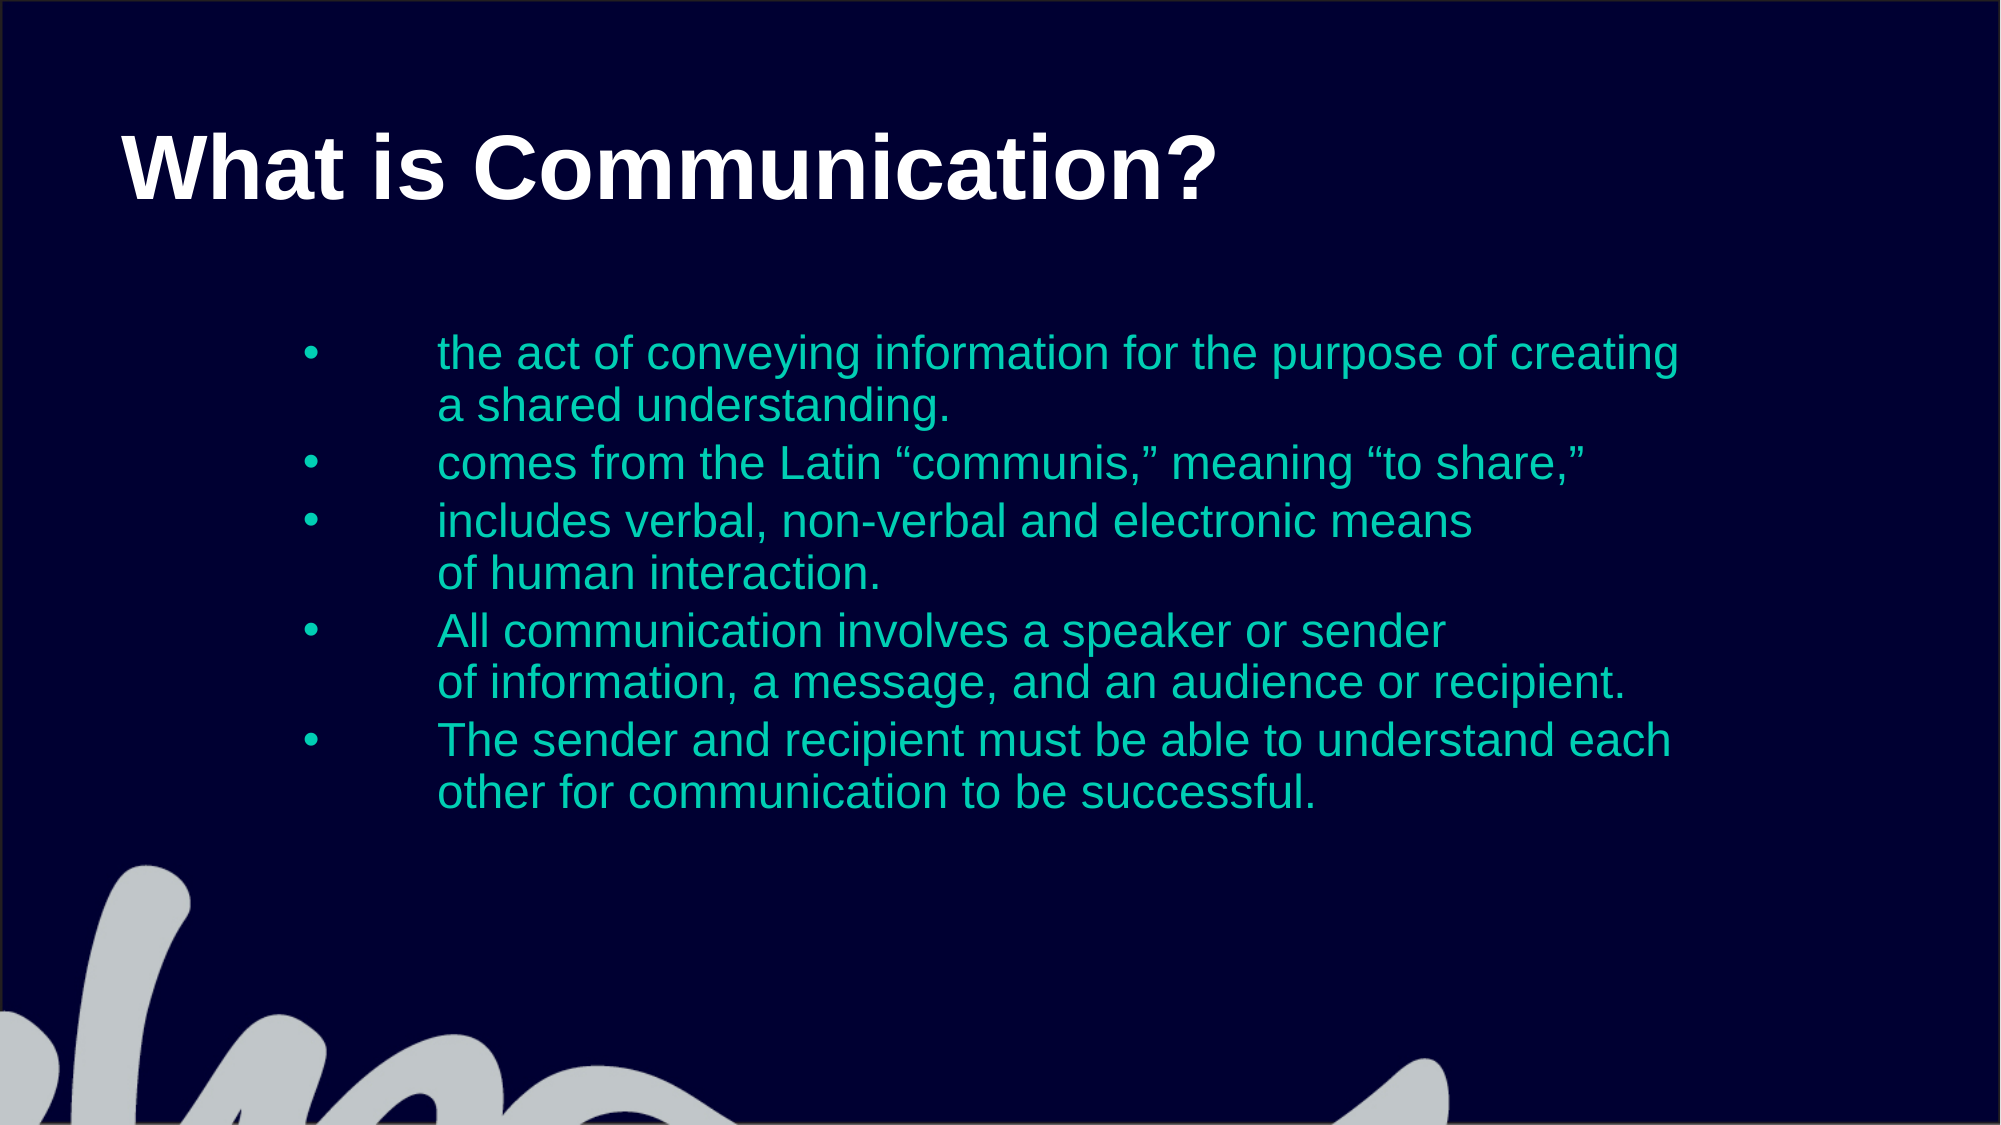

What is Communication?
the act of conveying information for the purpose of creating a shared understanding. ​
comes from the Latin “communis,” meaning “to share,” ​
includes verbal, non-verbal and electronic means of human interaction. ​
All communication involves a speaker or sender of information, a message, and an audience or recipient. ​
The sender and recipient must be able to understand each other for communication to be successful.